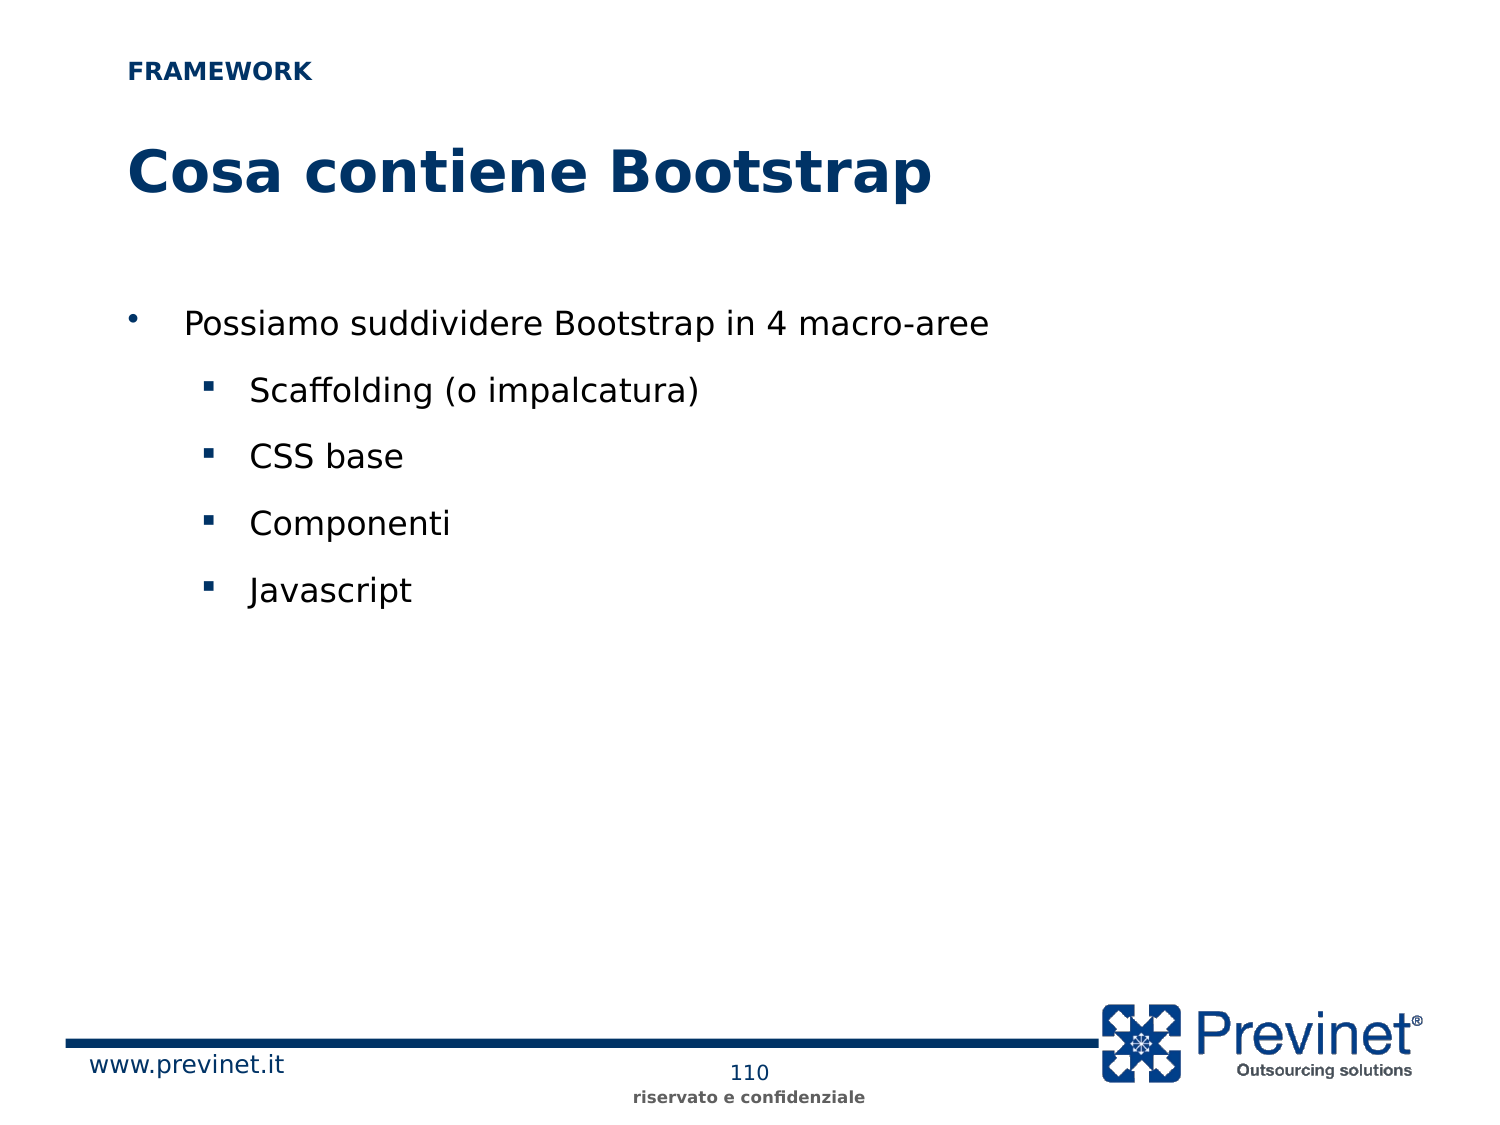

Framework
# Cosa contiene Bootstrap
Possiamo suddividere Bootstrap in 4 macro-aree
Scaffolding (o impalcatura)
CSS base
Componenti
Javascript